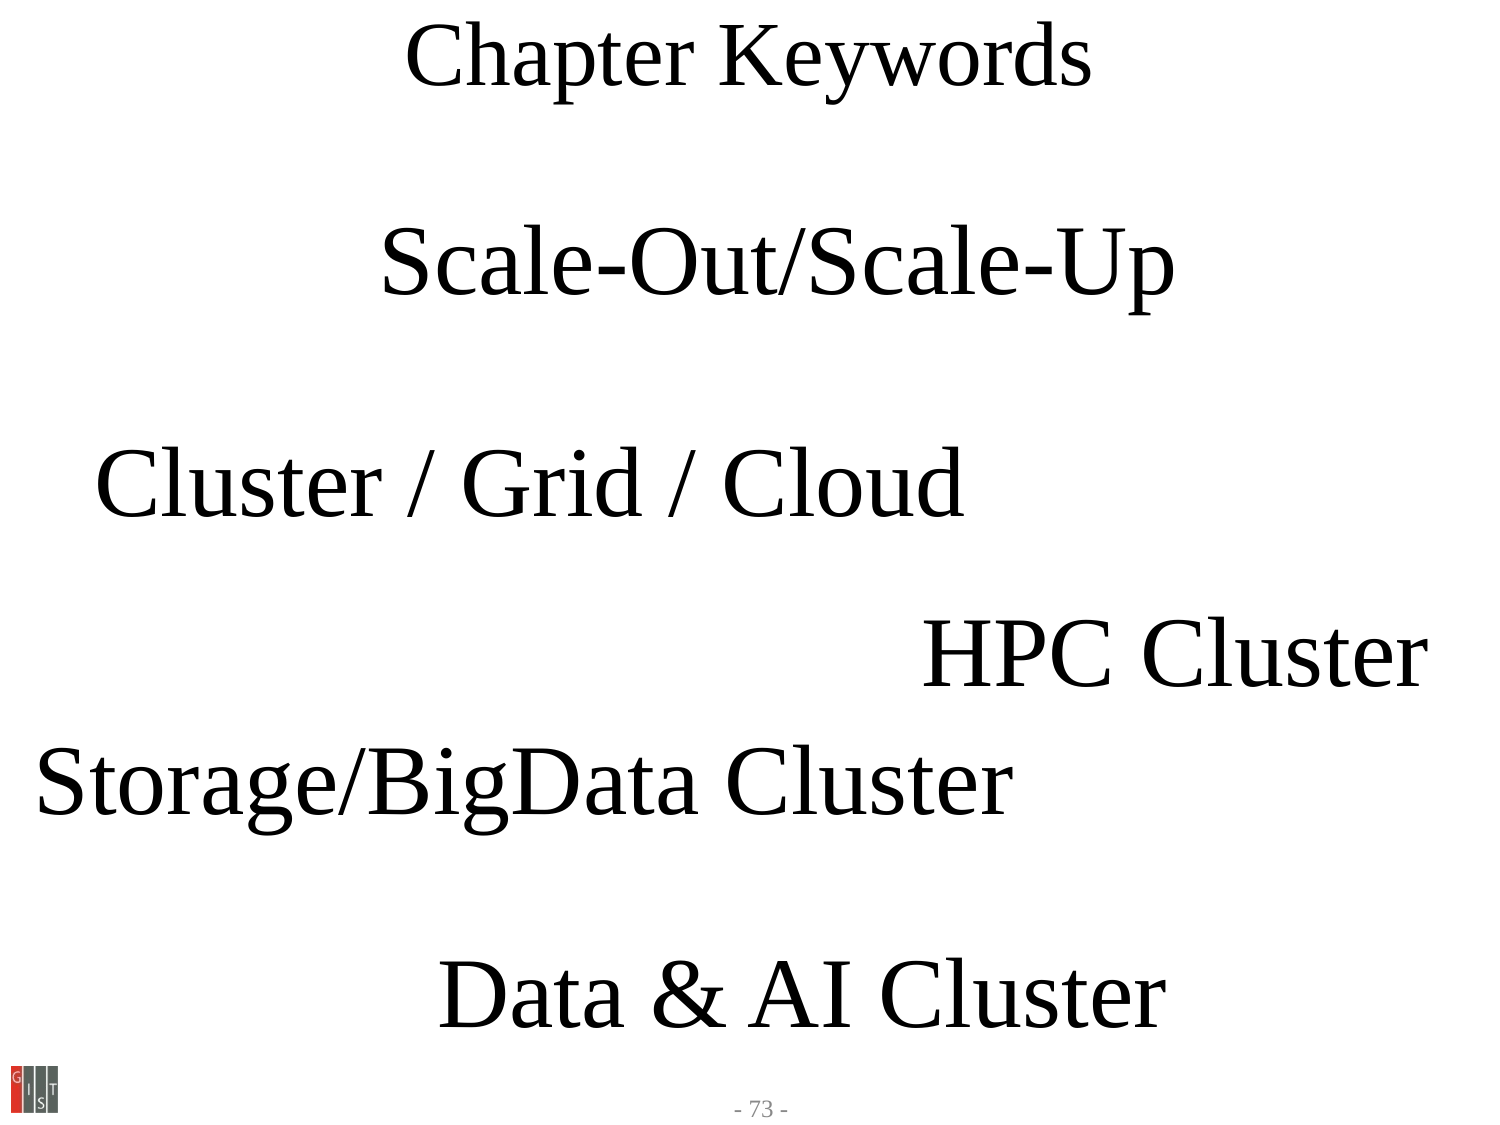

# Chapter Keywords
Scale-Out/Scale-Up
Cluster / Grid / Cloud
HPC Cluster
Storage/BigData Cluster
Data & AI Cluster
- 73 -